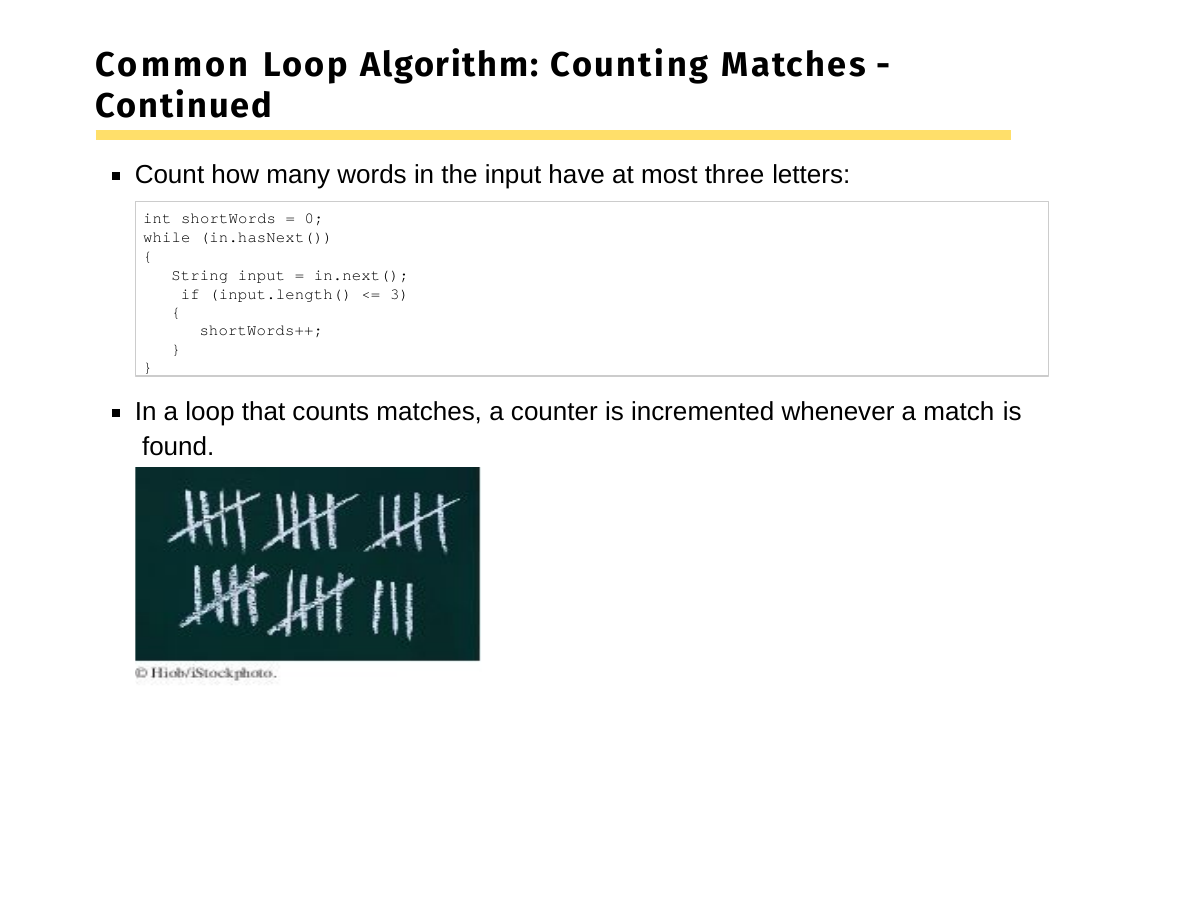

# Common Loop Algorithm: Counting Matches -  Continued

Count how many words in the input have at most three letters:

int shortWords = 0;  while (in.hasNext())
{
String input = in.next();  if (input.length() <= 3)
{
shortWords++;
}
}
In a loop that counts matches, a counter is incremented whenever a match is  found.